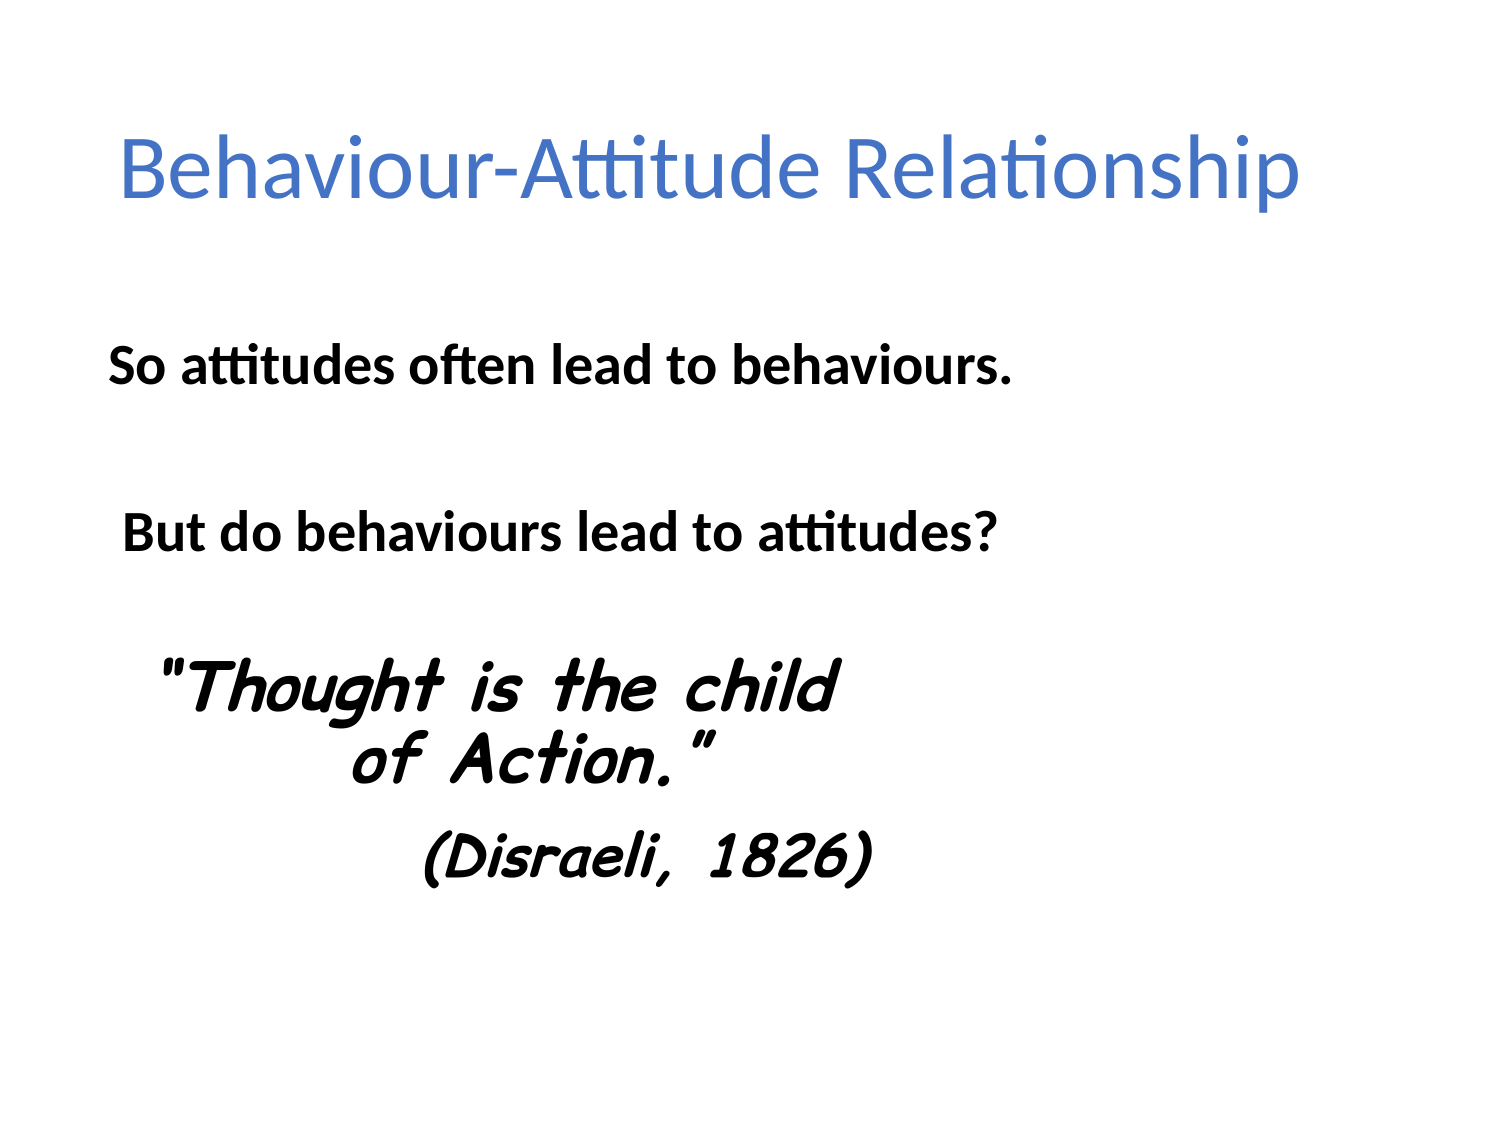

# Behaviour-Attitude Relationship
So attitudes often lead to behaviours.

But do behaviours lead to attitudes?
“Thought is the child of Action.”
(Disraeli, 1826)